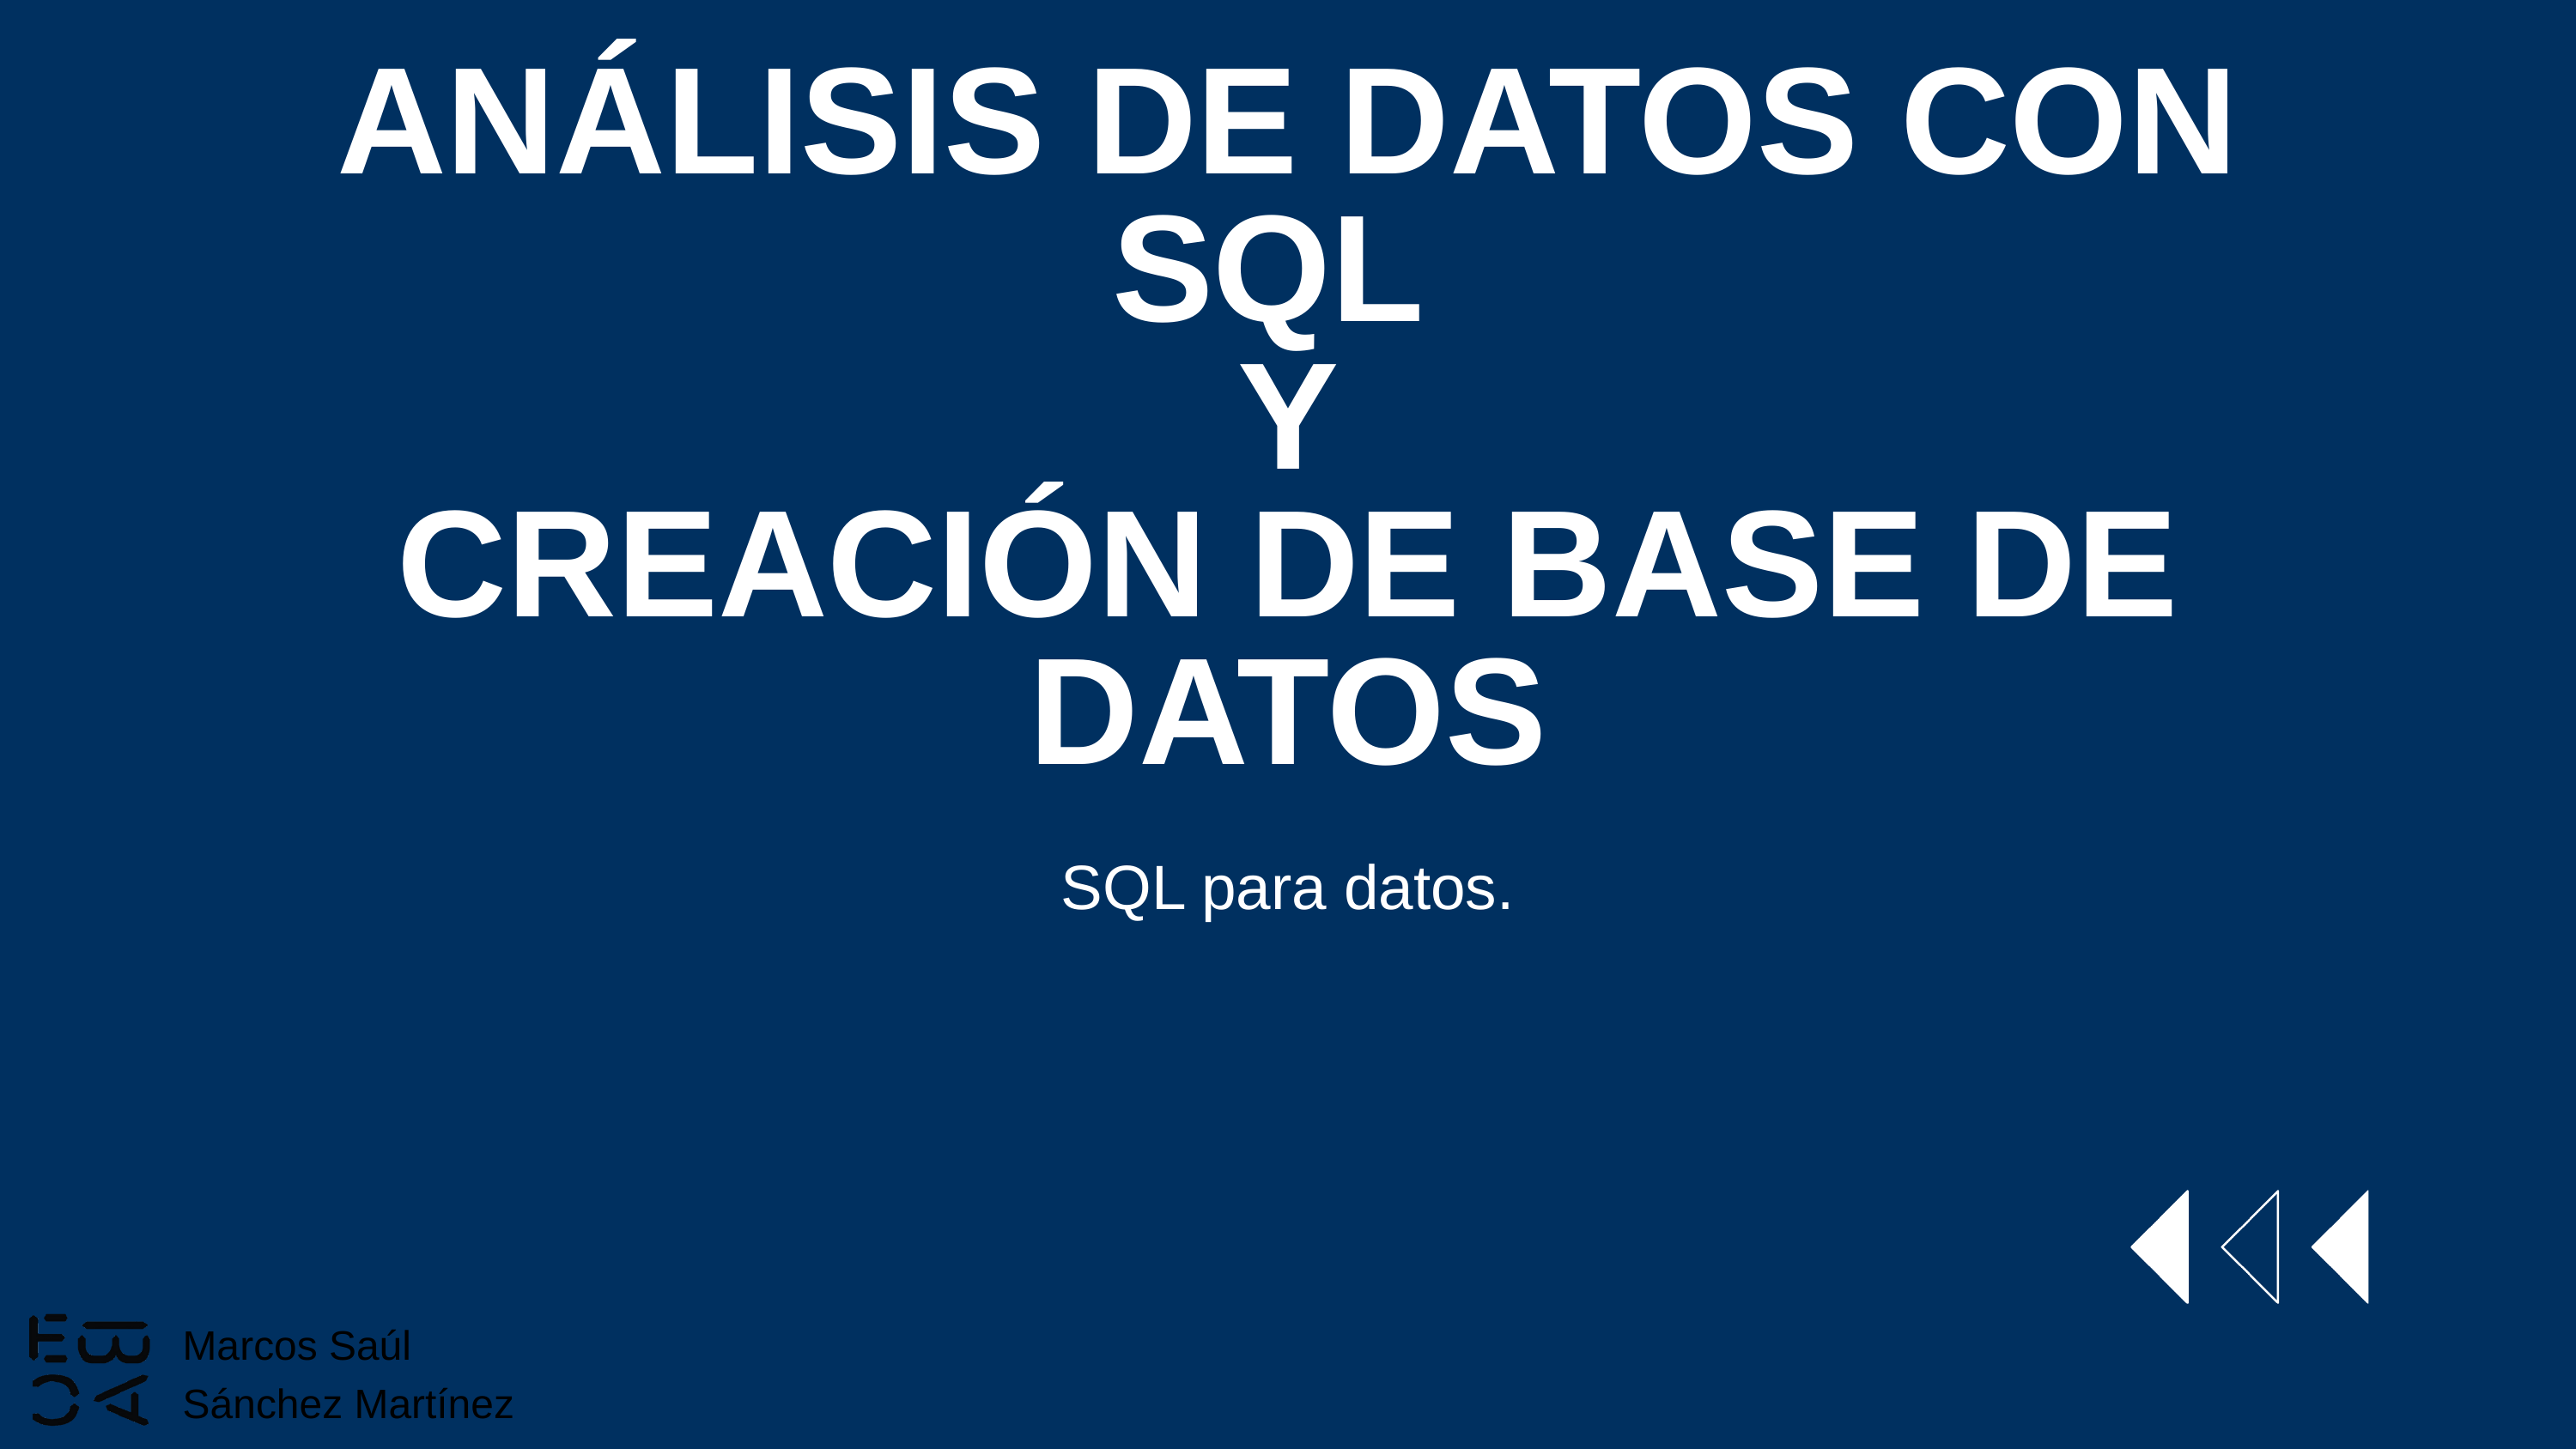

ANÁLISIS DE DATOS CON SQL
Y
CREACIÓN DE BASE DE DATOS
SQL para datos.

Marcos Saúl Sánchez Martínez